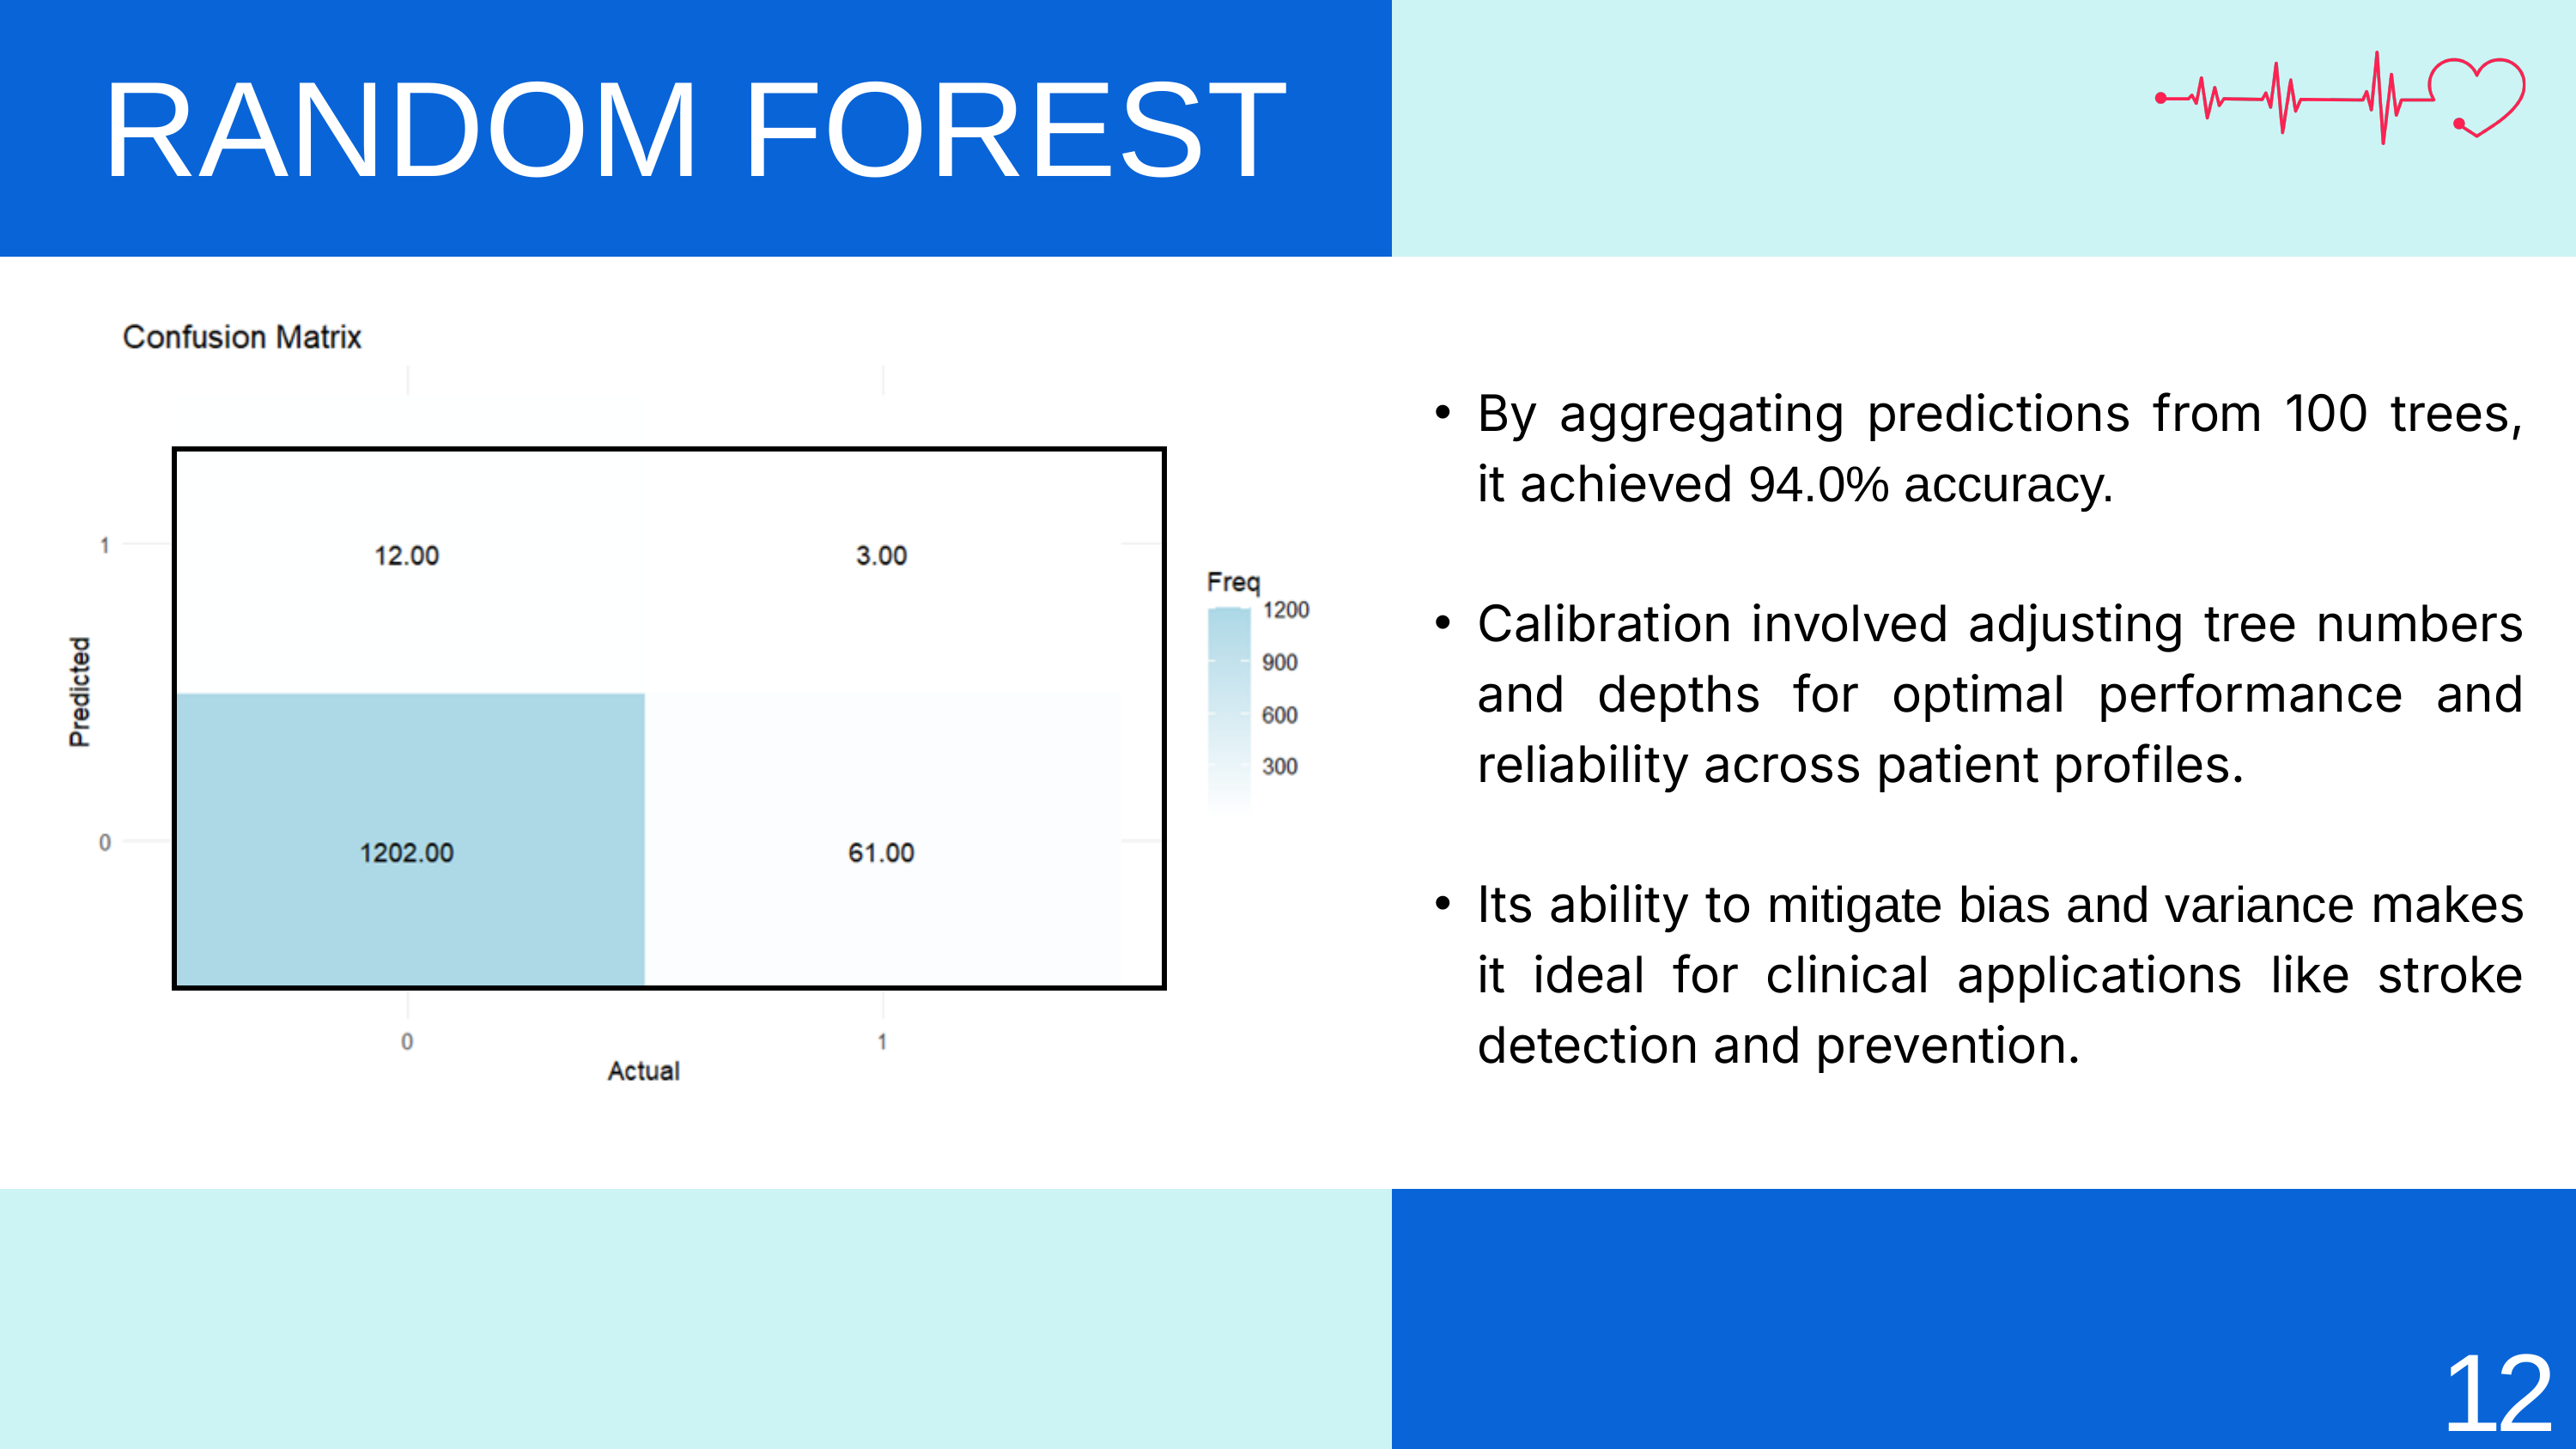

RANDOM FOREST

By aggregating predictions from 100 trees, it achieved 94.0% accuracy.

Calibration involved adjusting tree numbers and depths for optimal performance and reliability across patient profiles.

Its ability to mitigate bias and variance makes it ideal for clinical applications like stroke detection and prevention.

12